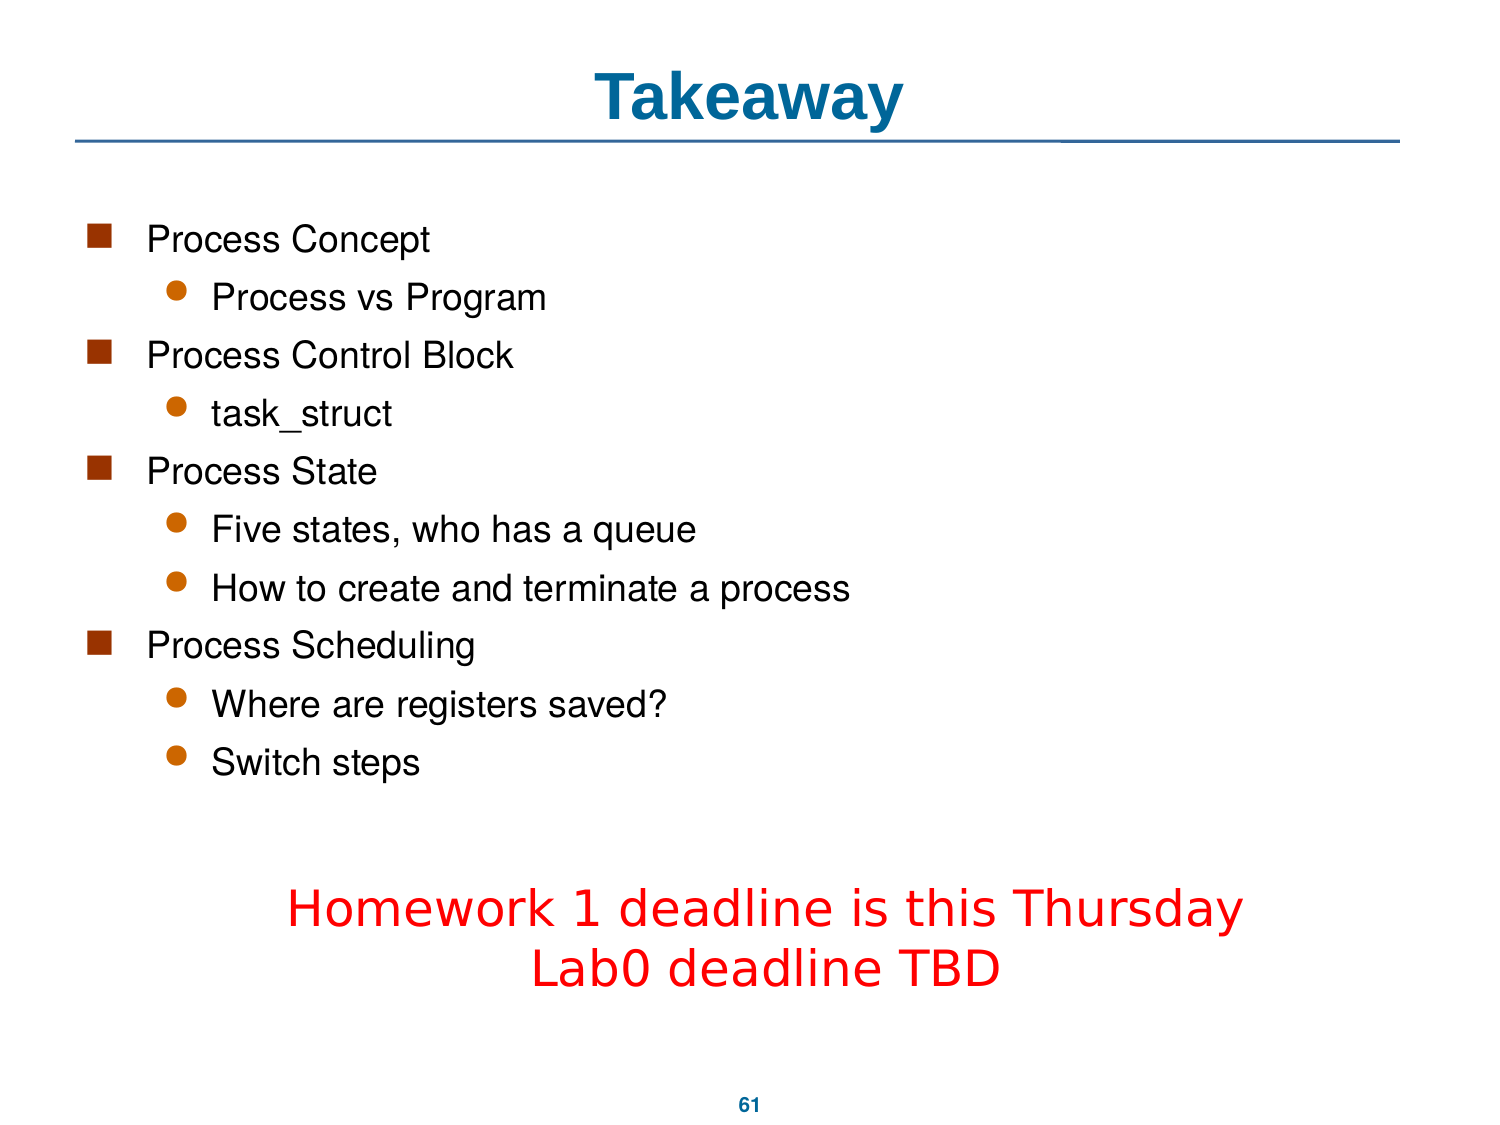

# Takeaway
Process Concept
Process vs Program
Process Control Block
task_struct
Process State
Five states, who has a queue
How to create and terminate a process
Process Scheduling
Where are registers saved?
Switch steps
Homework 1 deadline is this Thursday
Lab0 deadline TBD